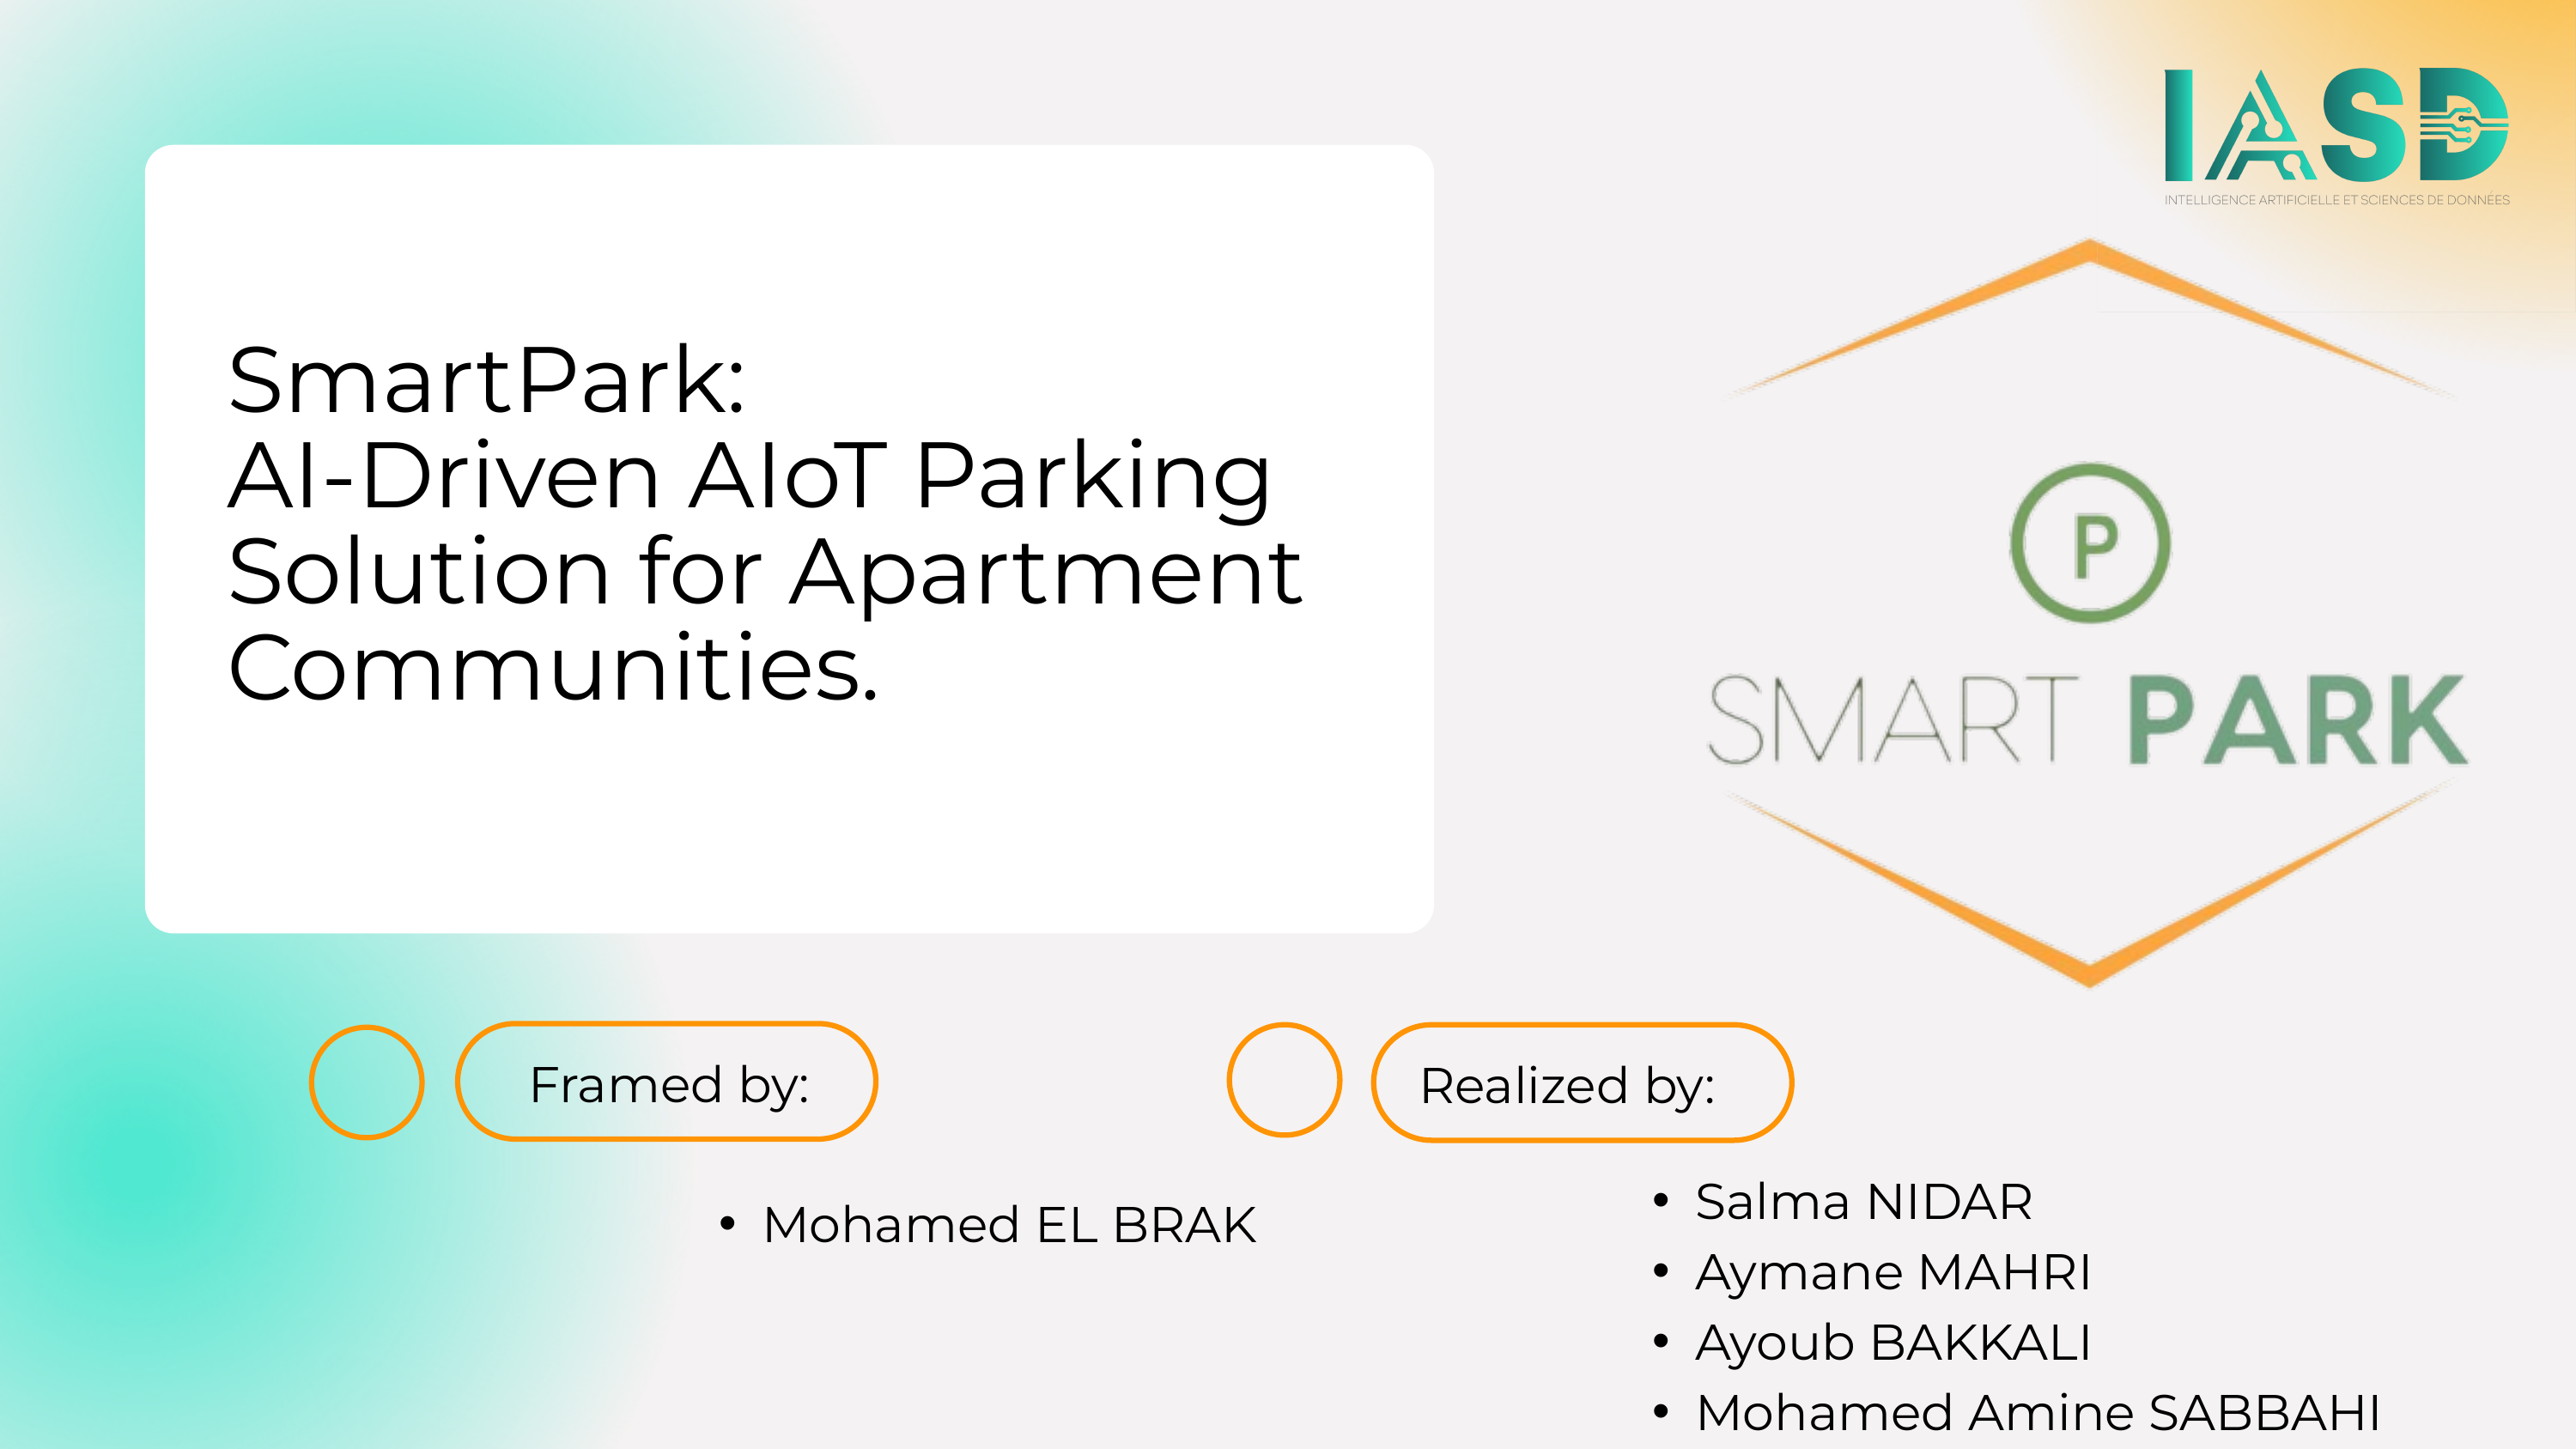

SmartPark:
AI-Driven AIoT Parking Solution for Apartment Communities.

Framed by:
Realized by:
Salma NIDAR
Aymane MAHRI
Ayoub BAKKALI
Mohamed Amine SABBAHI

Mohamed EL BRAK